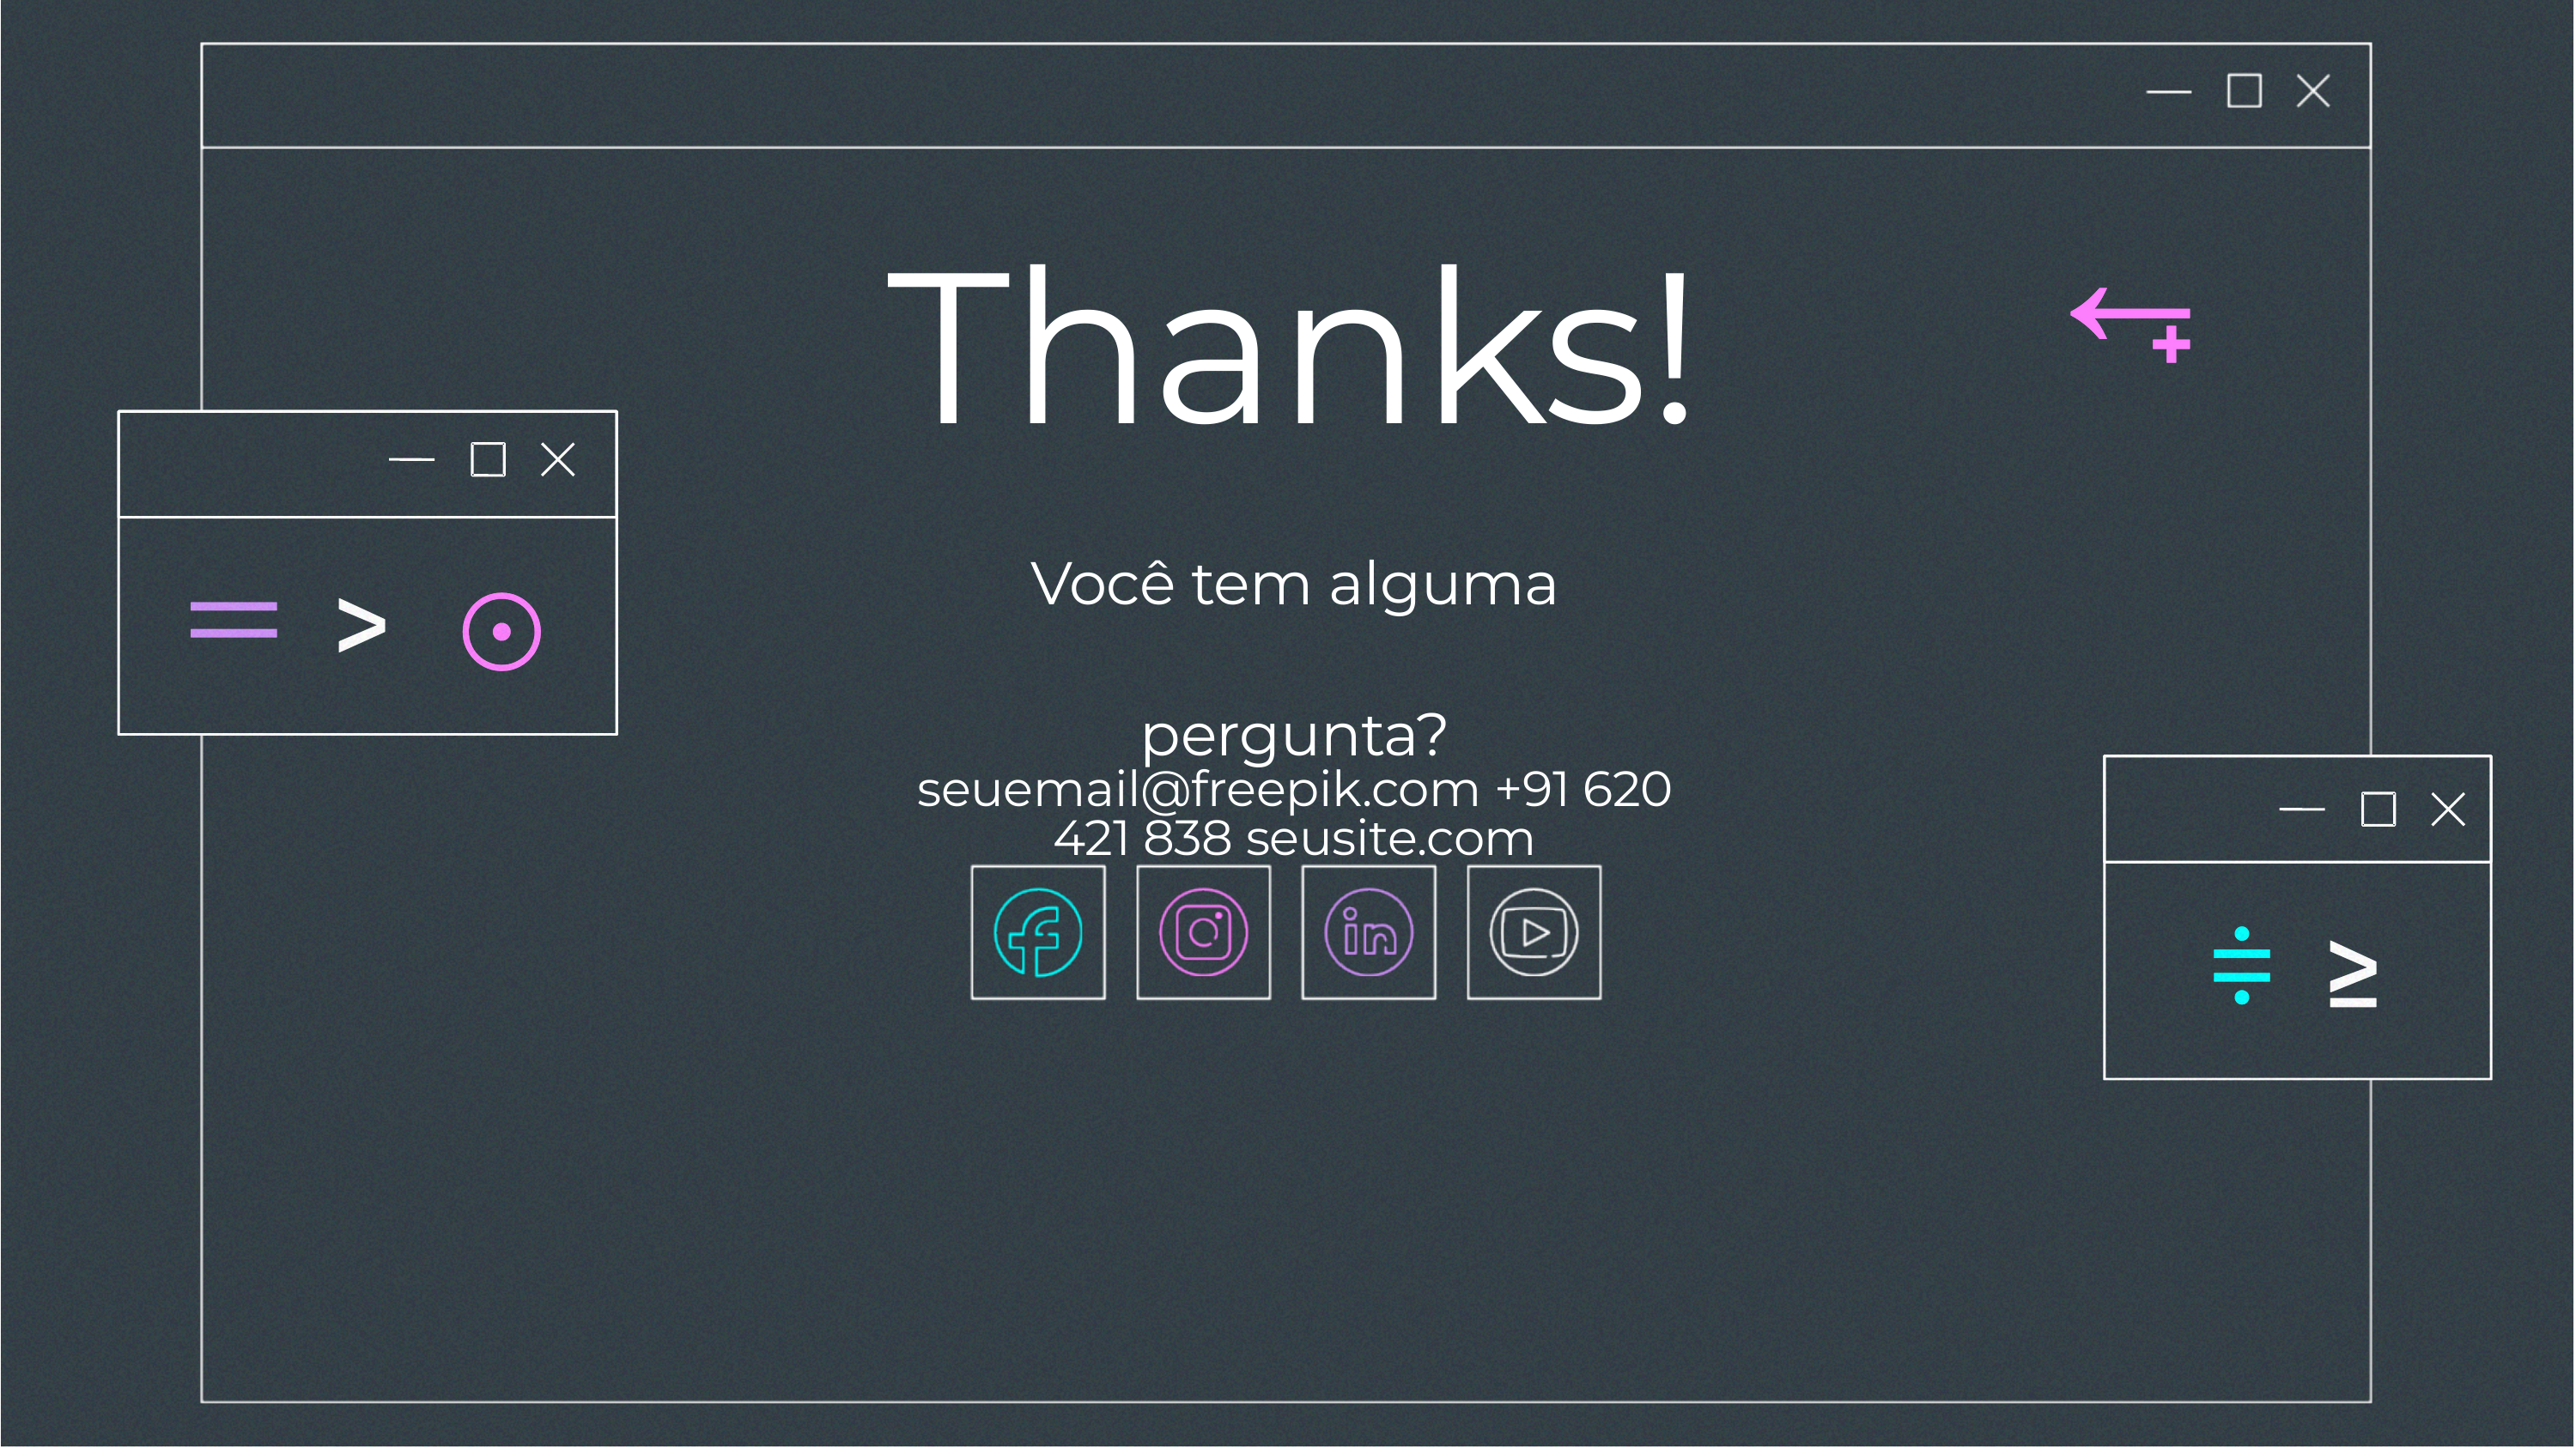

Thanks!
Você tem alguma pergunta?
seuemail@freepik.com +91 620 421 838 seusite.com